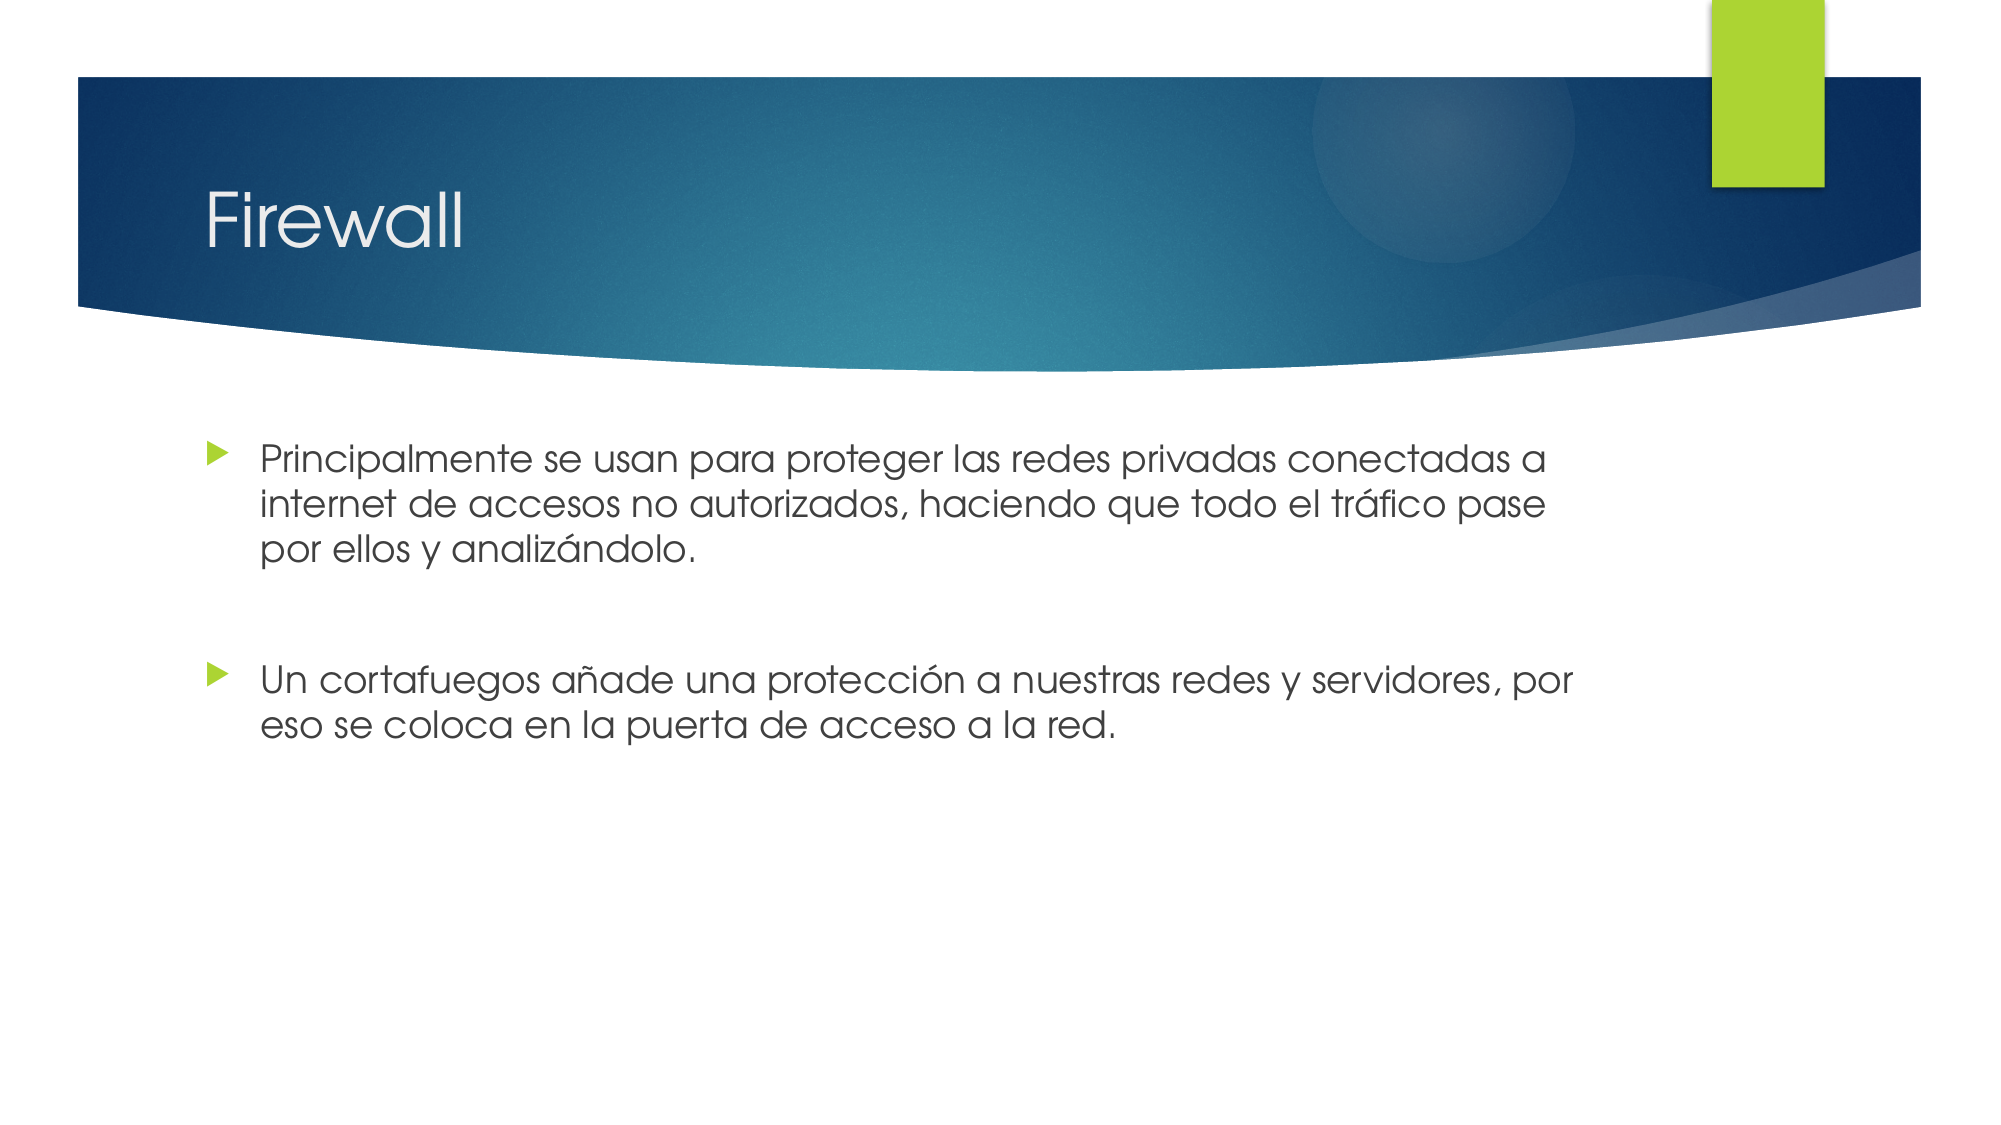

# Firewall
Principalmente se usan para proteger las redes privadas conectadas a internet de accesos no autorizados, haciendo que todo el tráfico pase por ellos y analizándolo.

Un cortafuegos añade una protección a nuestras redes y servidores, por eso se coloca en la puerta de acceso a la red.